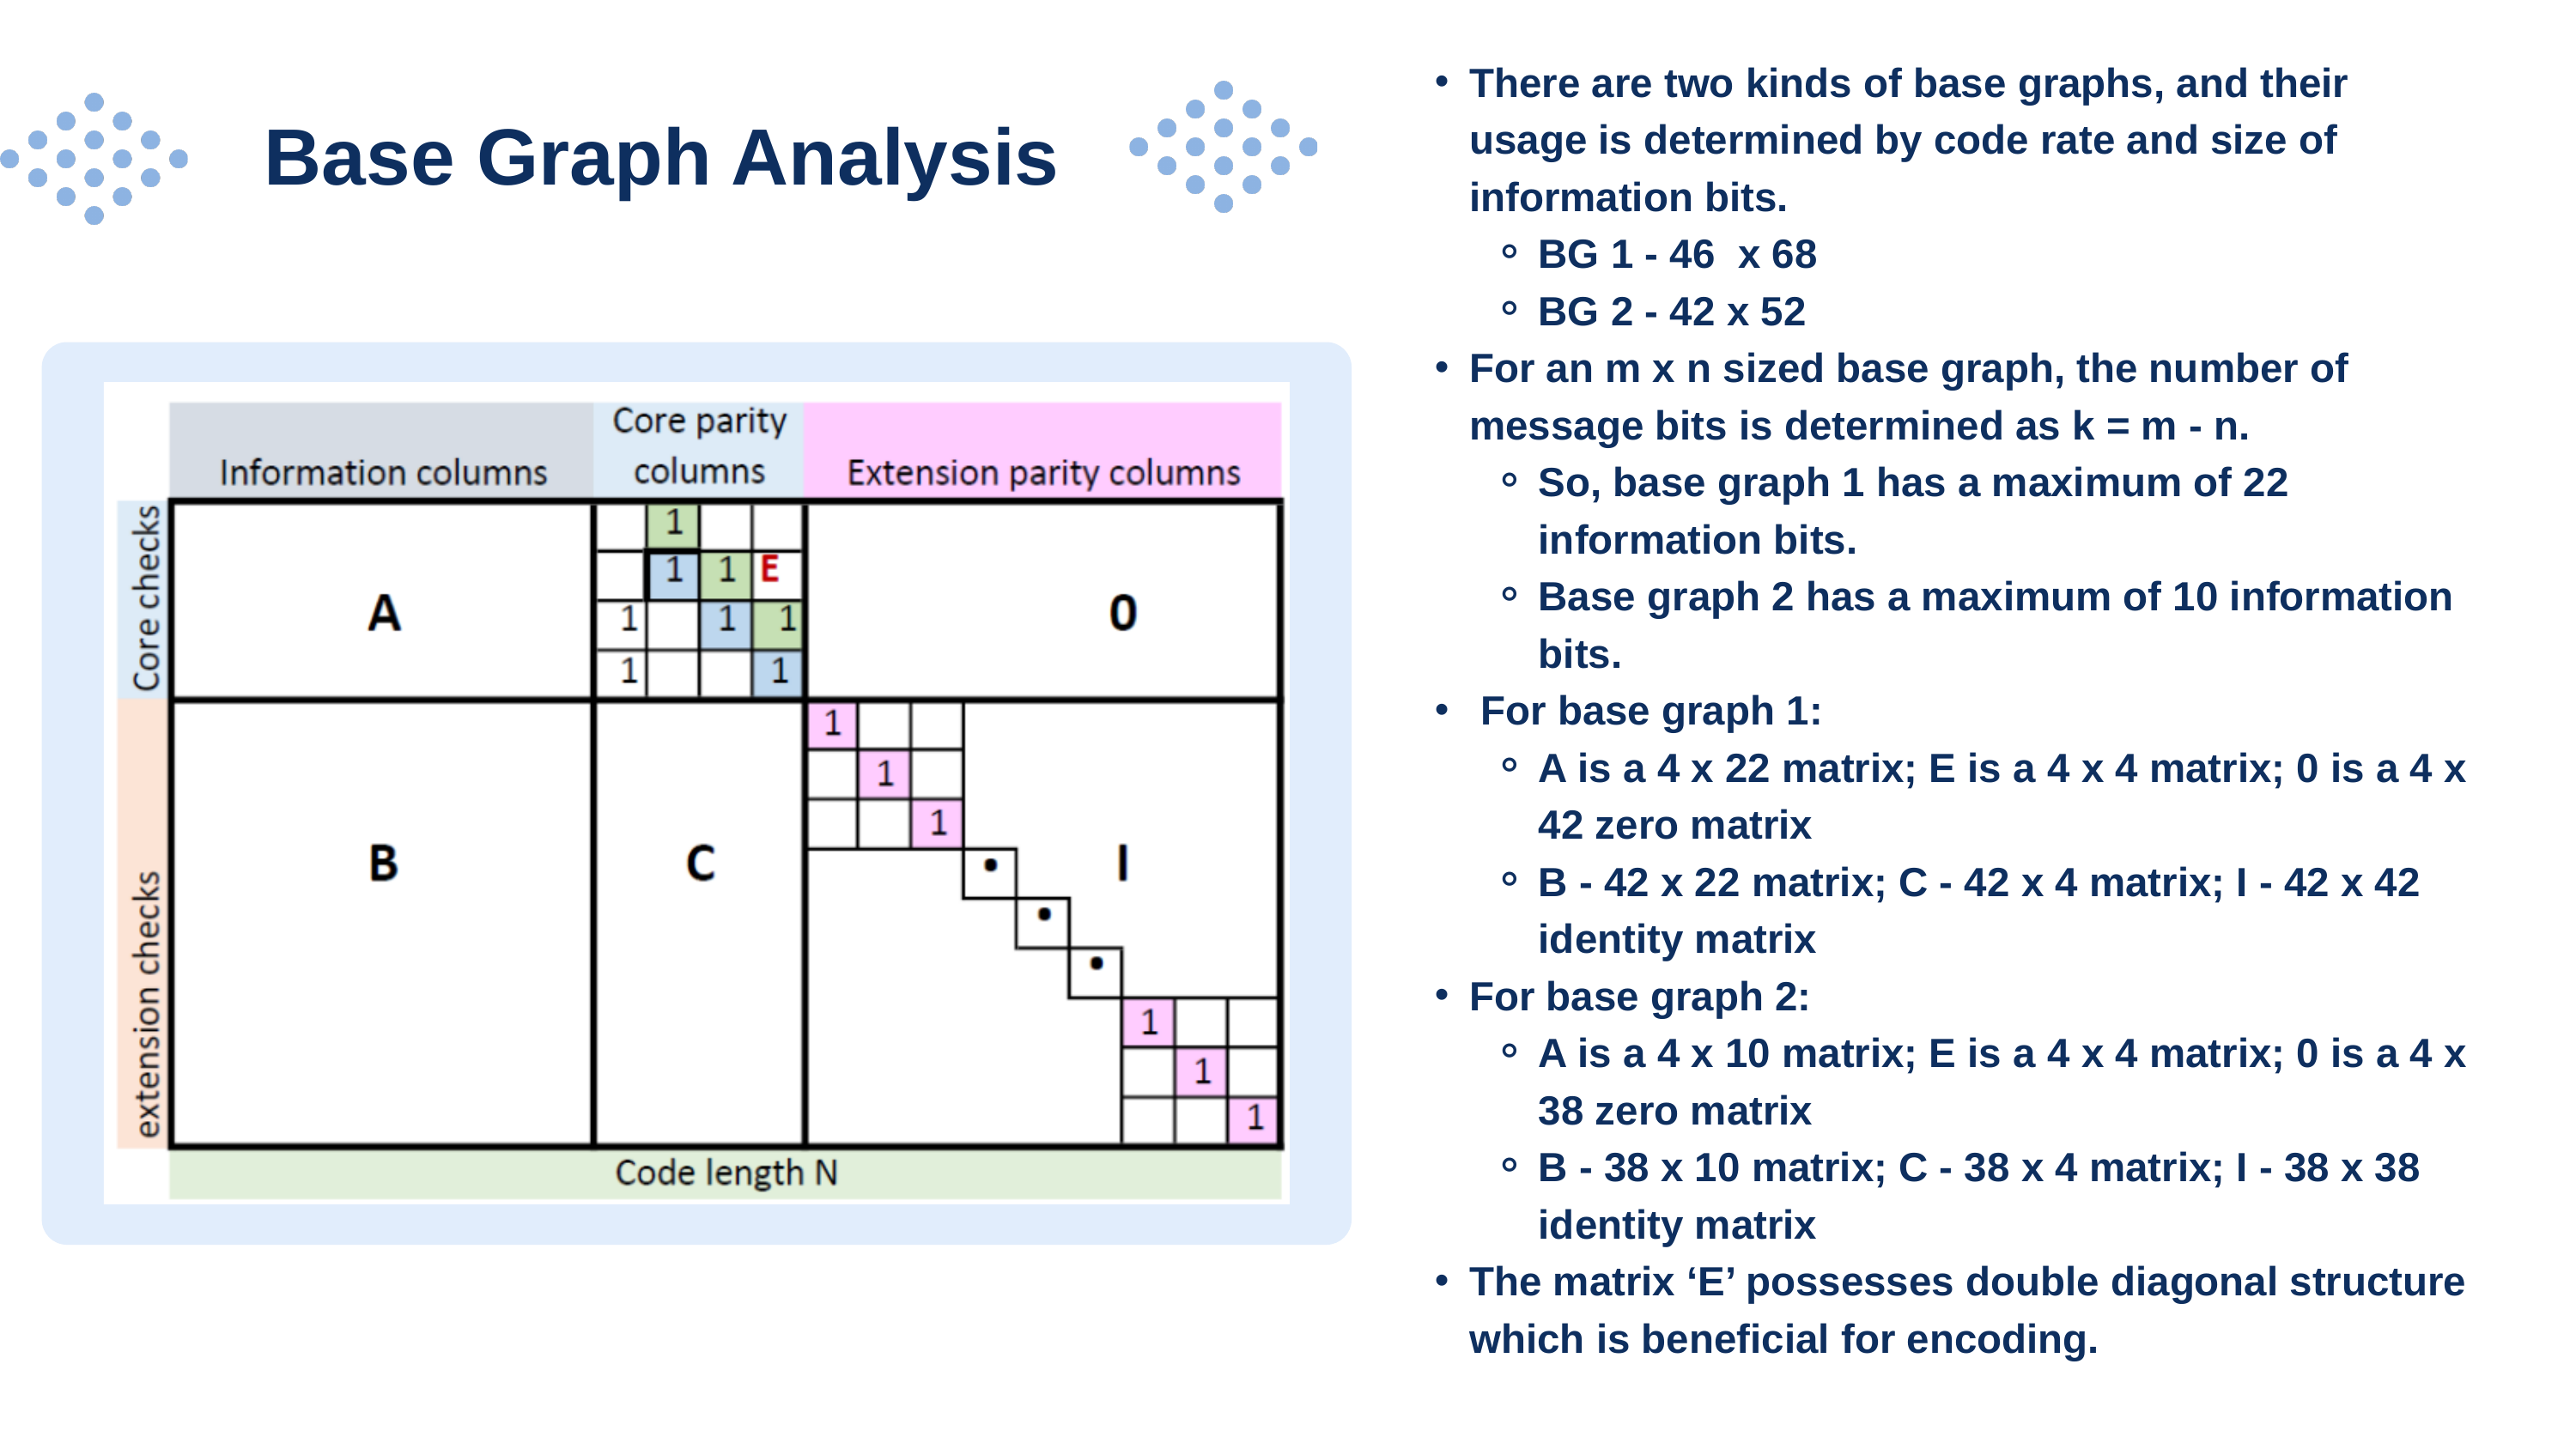

There are two kinds of base graphs, and their usage is determined by code rate and size of information bits.
BG 1 - 46  x 68
BG 2 - 42 x 52
For an m x n sized base graph, the number of message bits is determined as k = m - n.
So, base graph 1 has a maximum of 22 information bits.
Base graph 2 has a maximum of 10 information bits.
 For base graph 1:
A is a 4 x 22 matrix; E is a 4 x 4 matrix; 0 is a 4 x 42 zero matrix
B - 42 x 22 matrix; C - 42 x 4 matrix; I - 42 x 42 identity matrix
For base graph 2:
A is a 4 x 10 matrix; E is a 4 x 4 matrix; 0 is a 4 x 38 zero matrix
B - 38 x 10 matrix; C - 38 x 4 matrix; I - 38 x 38 identity matrix
The matrix ‘E’ possesses double diagonal structure which is beneficial for encoding.

Base Graph Analysis